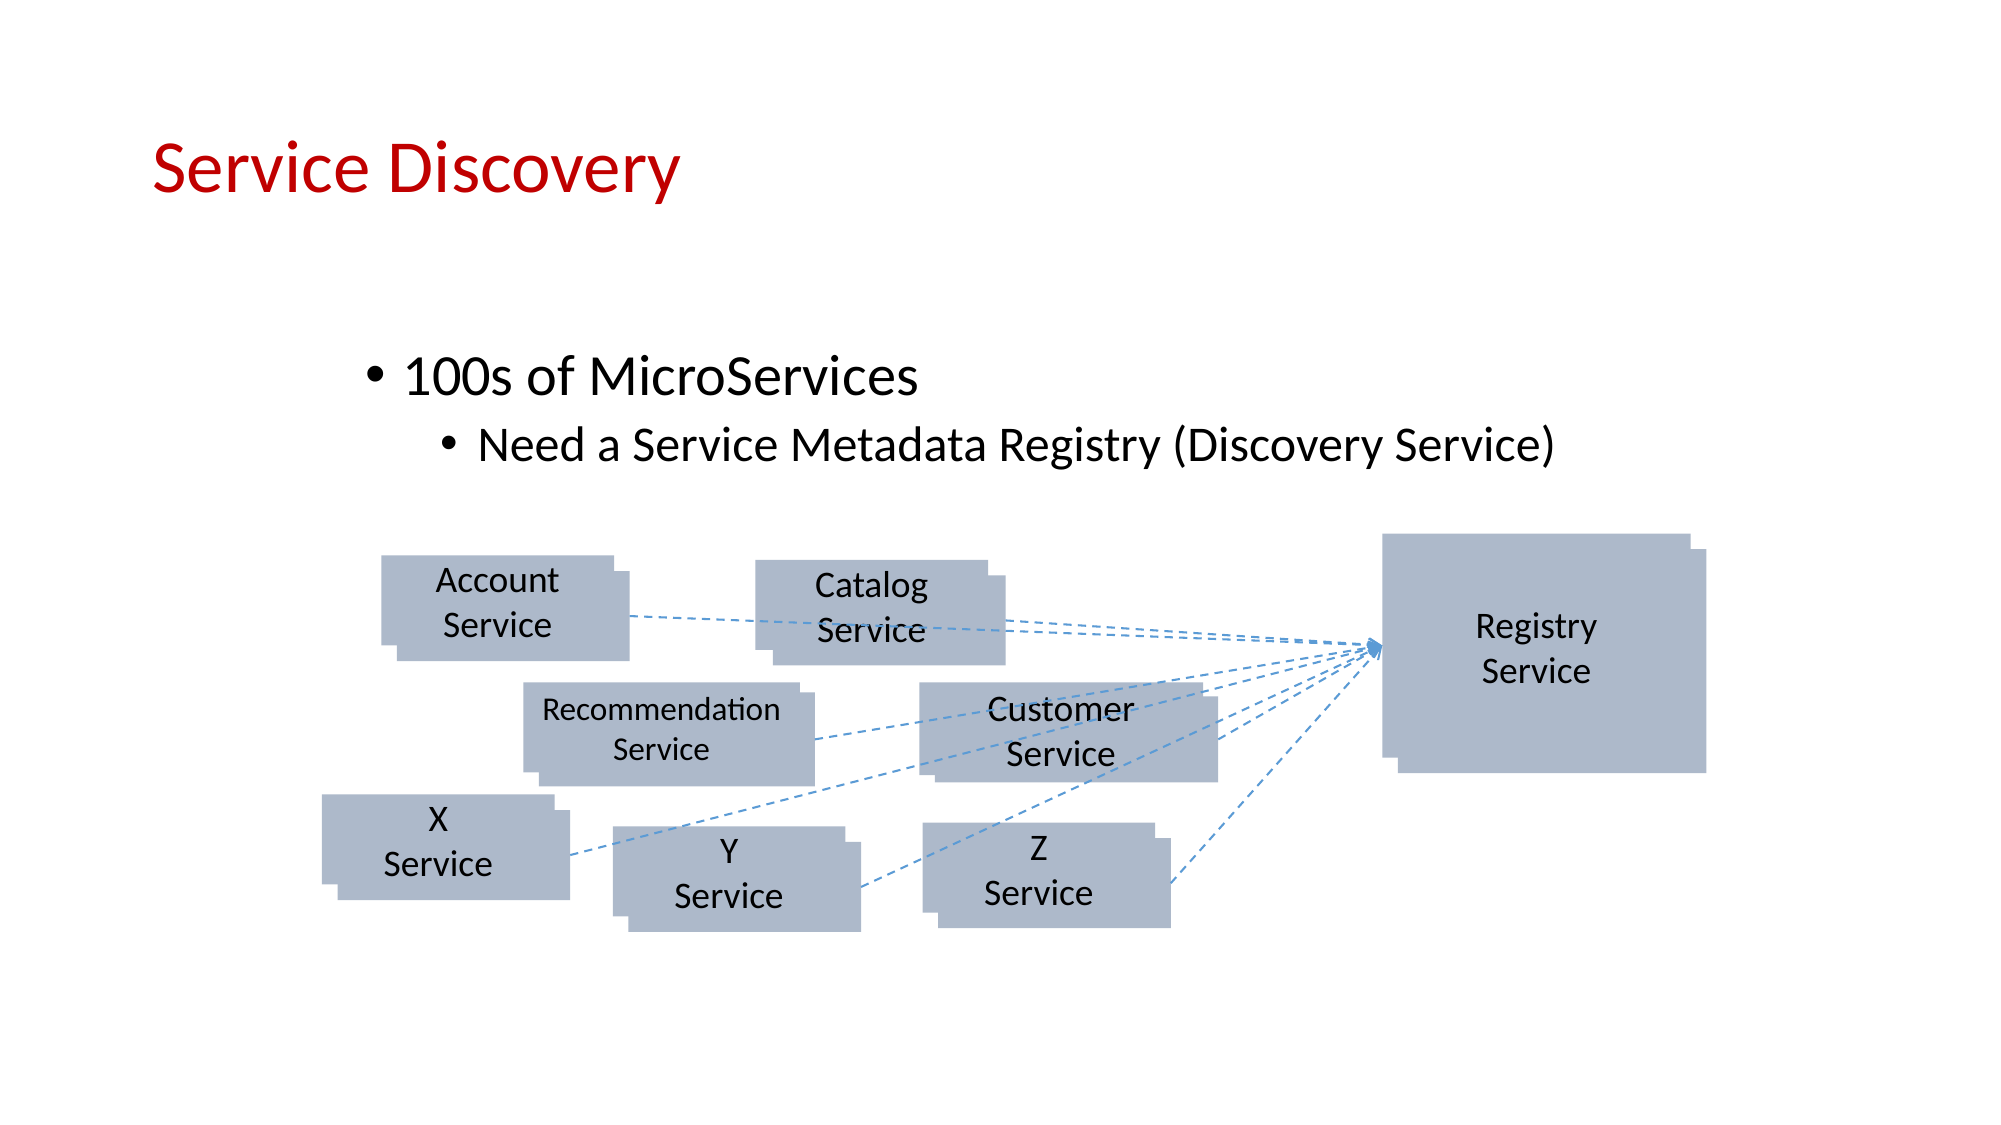

# Service Discovery
100s of MicroServices
Need a Service Metadata Registry (Discovery Service)
Registry
Service

Account Service
Catalog
Service

Recommendation
Service
Customer Service

X
Service

Z
Service
Y
Service